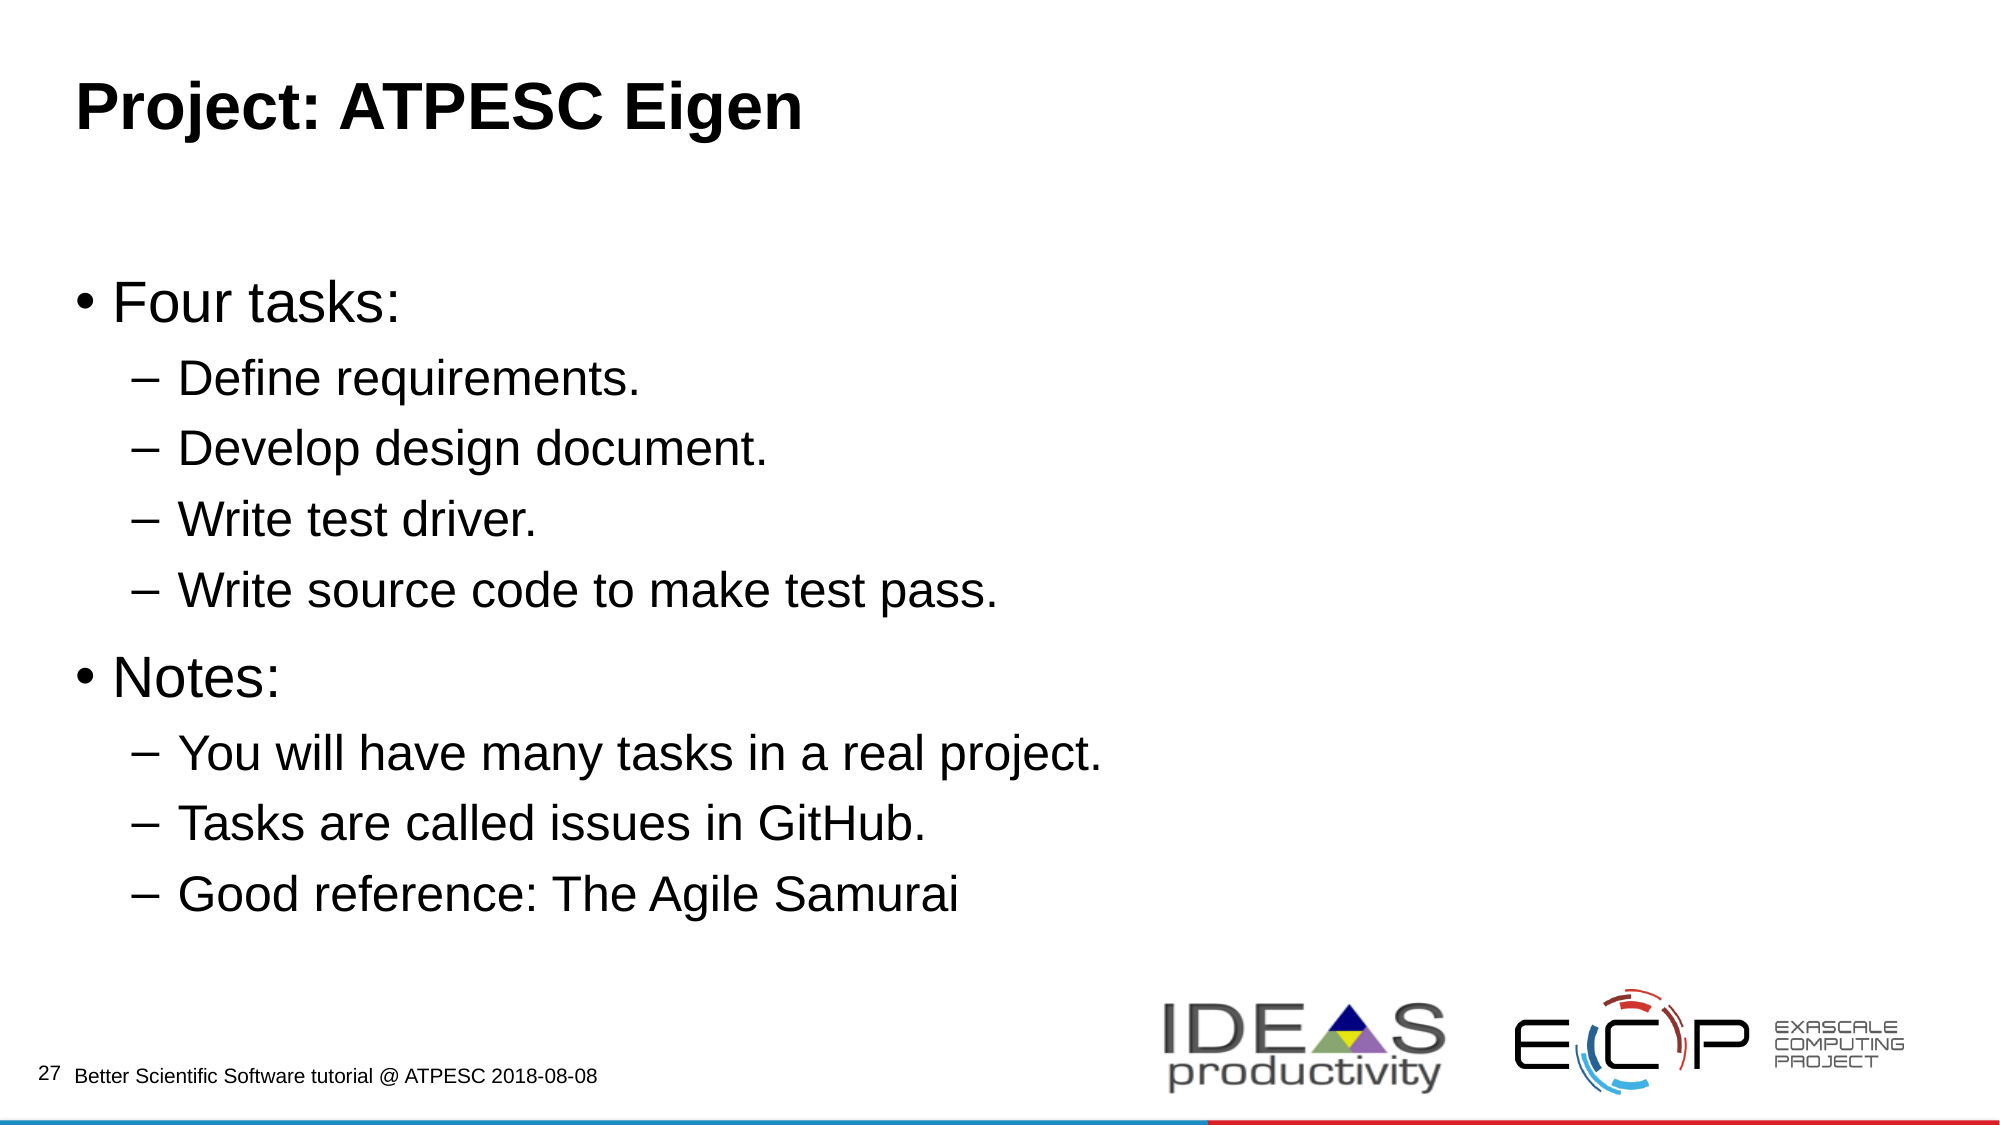

27

# Project: ATPESC Eigen
Four tasks:
Define requirements.
Develop design document.
Write test driver.
Write source code to make test pass.
Notes:
You will have many tasks in a real project.
Tasks are called issues in GitHub.
Good reference: The Agile Samurai